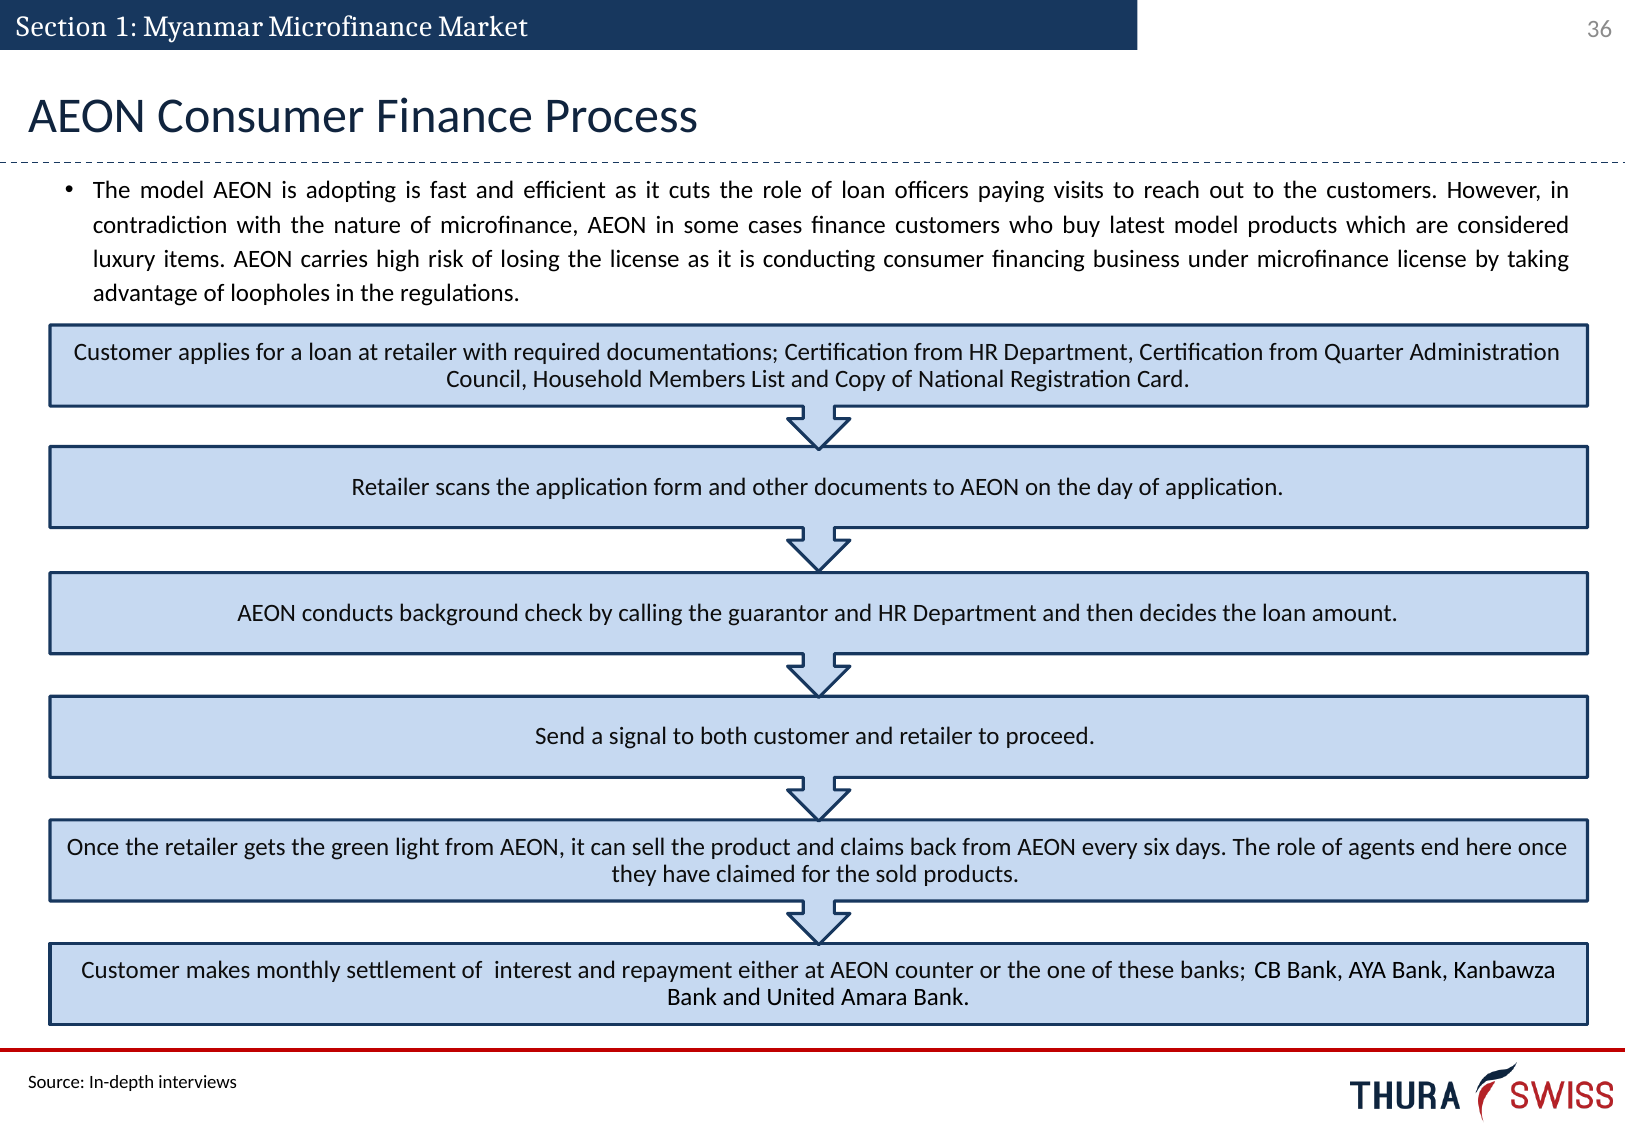

Section 1: Myanmar Microfinance Market
AEON Consumer Finance Process
The model AEON is adopting is fast and efficient as it cuts the role of loan officers paying visits to reach out to the customers. However, in contradiction with the nature of microfinance, AEON in some cases finance customers who buy latest model products which are considered luxury items. AEON carries high risk of losing the license as it is conducting consumer financing business under microfinance license by taking advantage of loopholes in the regulations.
Customer makes monthly settlement of  interest and repayment either at AEON counter or the one of these banks; CB Bank, AYA Bank, Kanbawza Bank and United Amara Bank.
Once the retailer gets the green light from AEON, it can sell the product and claims back from AEON every six days. The role of agents end here once they have claimed for the sold products.
Send a signal to both customer and retailer to proceed.
AEON conducts background check by calling the guarantor and HR Department and then decides the loan amount.
Retailer scans the application form and other documents to AEON on the day of application.
Customer applies for a loan at retailer with required documentations; Certification from HR Department, Certification from Quarter Administration Council, Household Members List and Copy of National Registration Card.
Source: In-depth interviews